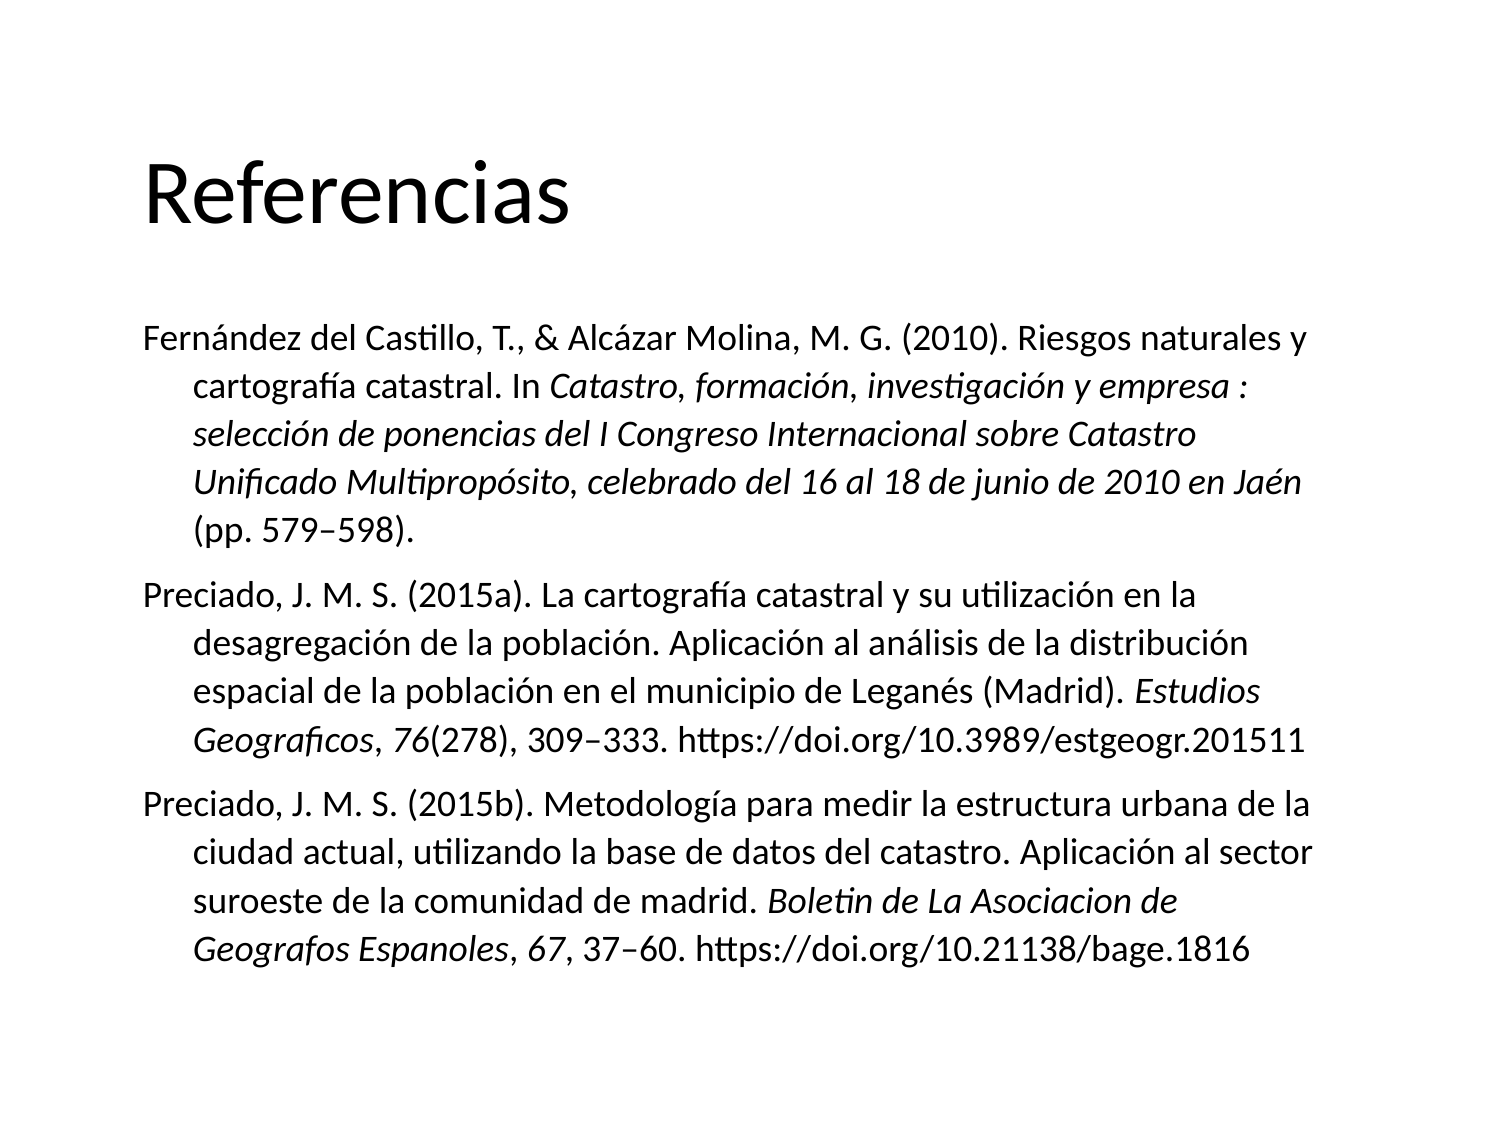

Referencias
Fernández del Castillo, T., & Alcázar Molina, M. G. (2010). Riesgos naturales y cartografía catastral. In Catastro, formación, investigación y empresa : selección de ponencias del I Congreso Internacional sobre Catastro Unificado Multipropósito, celebrado del 16 al 18 de junio de 2010 en Jaén (pp. 579–598).
Preciado, J. M. S. (2015a). La cartografía catastral y su utilización en la desagregación de la población. Aplicación al análisis de la distribución espacial de la población en el municipio de Leganés (Madrid). Estudios Geograficos, 76(278), 309–333. https://doi.org/10.3989/estgeogr.201511
Preciado, J. M. S. (2015b). Metodología para medir la estructura urbana de la ciudad actual, utilizando la base de datos del catastro. Aplicación al sector suroeste de la comunidad de madrid. Boletin de La Asociacion de Geografos Espanoles, 67, 37–60. https://doi.org/10.21138/bage.1816